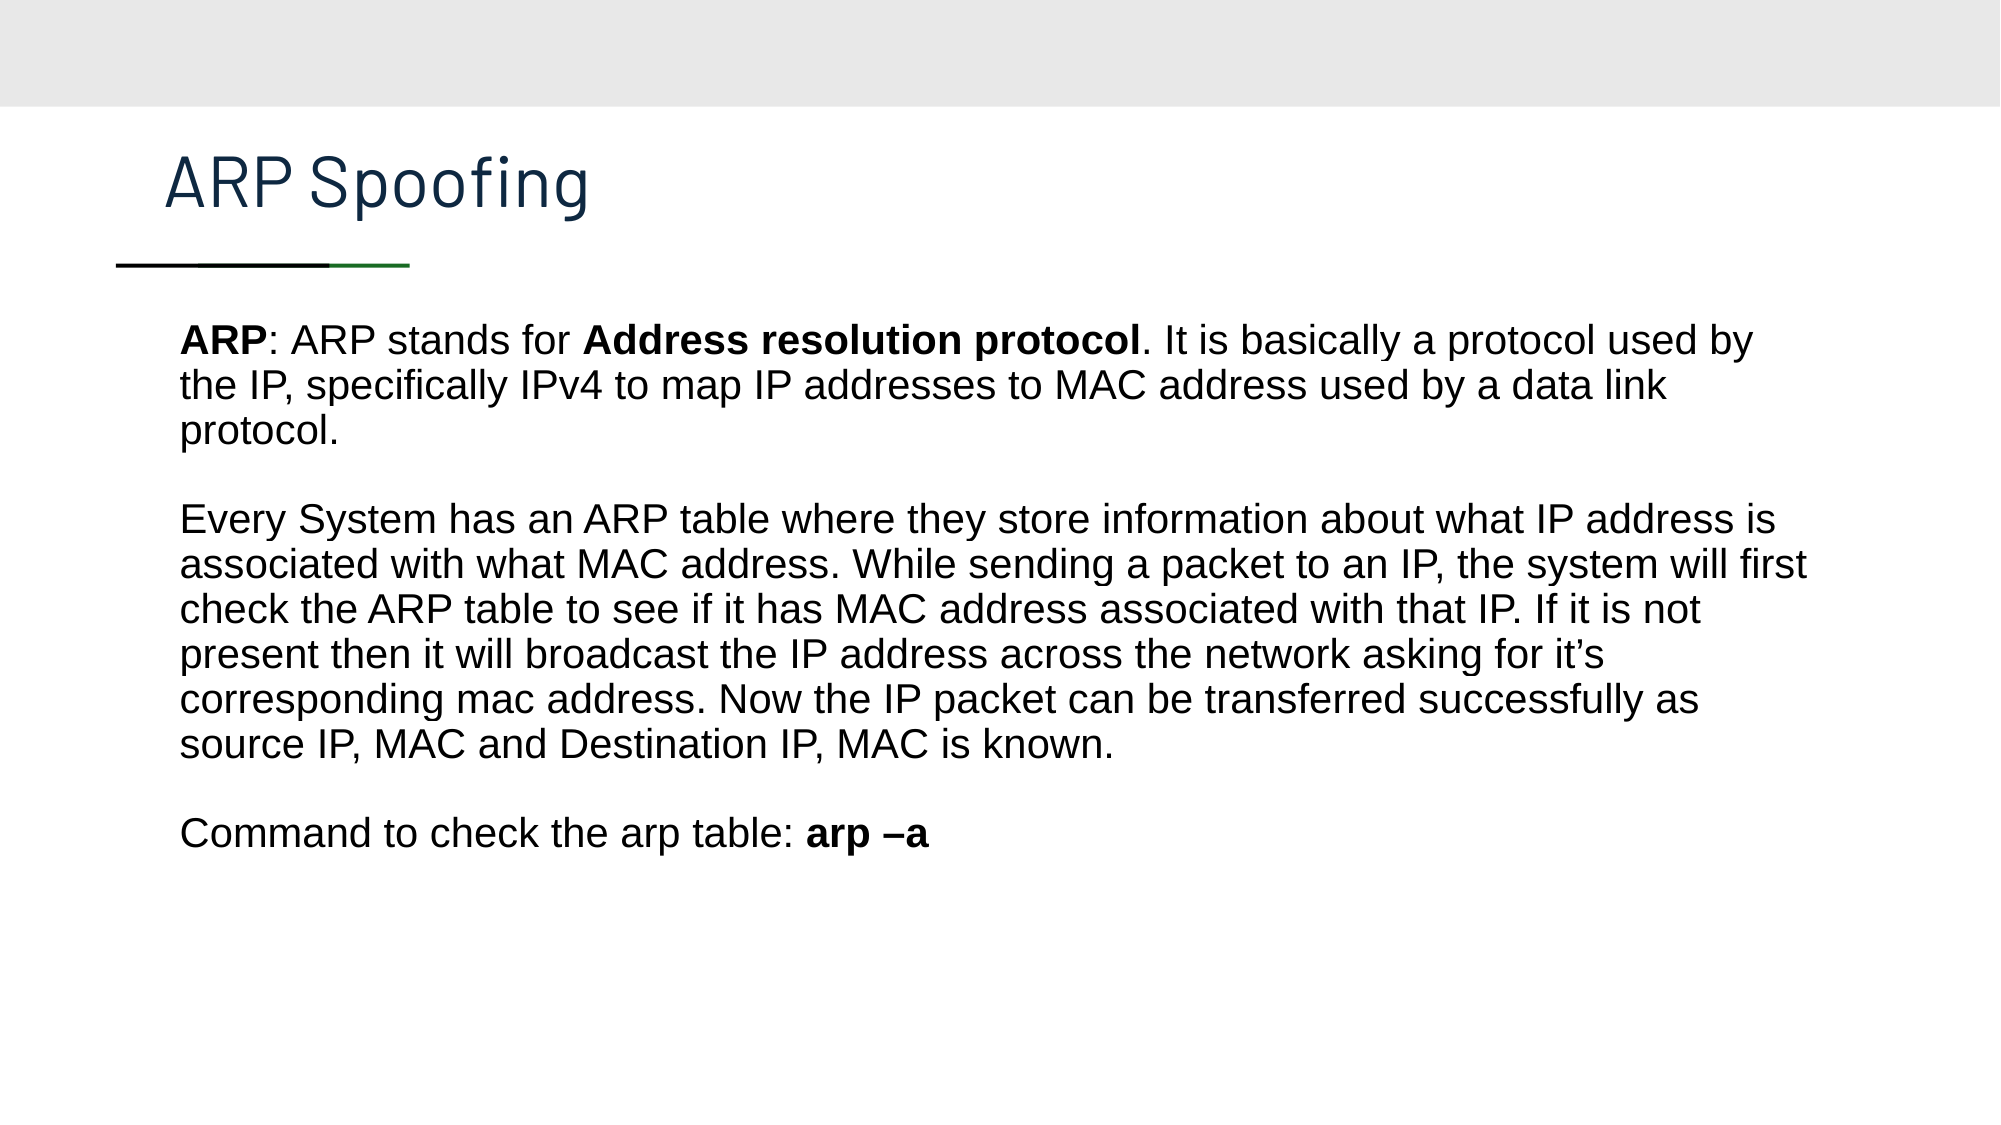

# ARP Spoofing
ARP: ARP stands for Address resolution protocol. It is basically a protocol used by the IP, specifically IPv4 to map IP addresses to MAC address used by a data link protocol.
Every System has an ARP table where they store information about what IP address is associated with what MAC address. While sending a packet to an IP, the system will first check the ARP table to see if it has MAC address associated with that IP. If it is not present then it will broadcast the IP address across the network asking for it’s corresponding mac address. Now the IP packet can be transferred successfully as source IP, MAC and Destination IP, MAC is known.
Command to check the arp table: arp –a